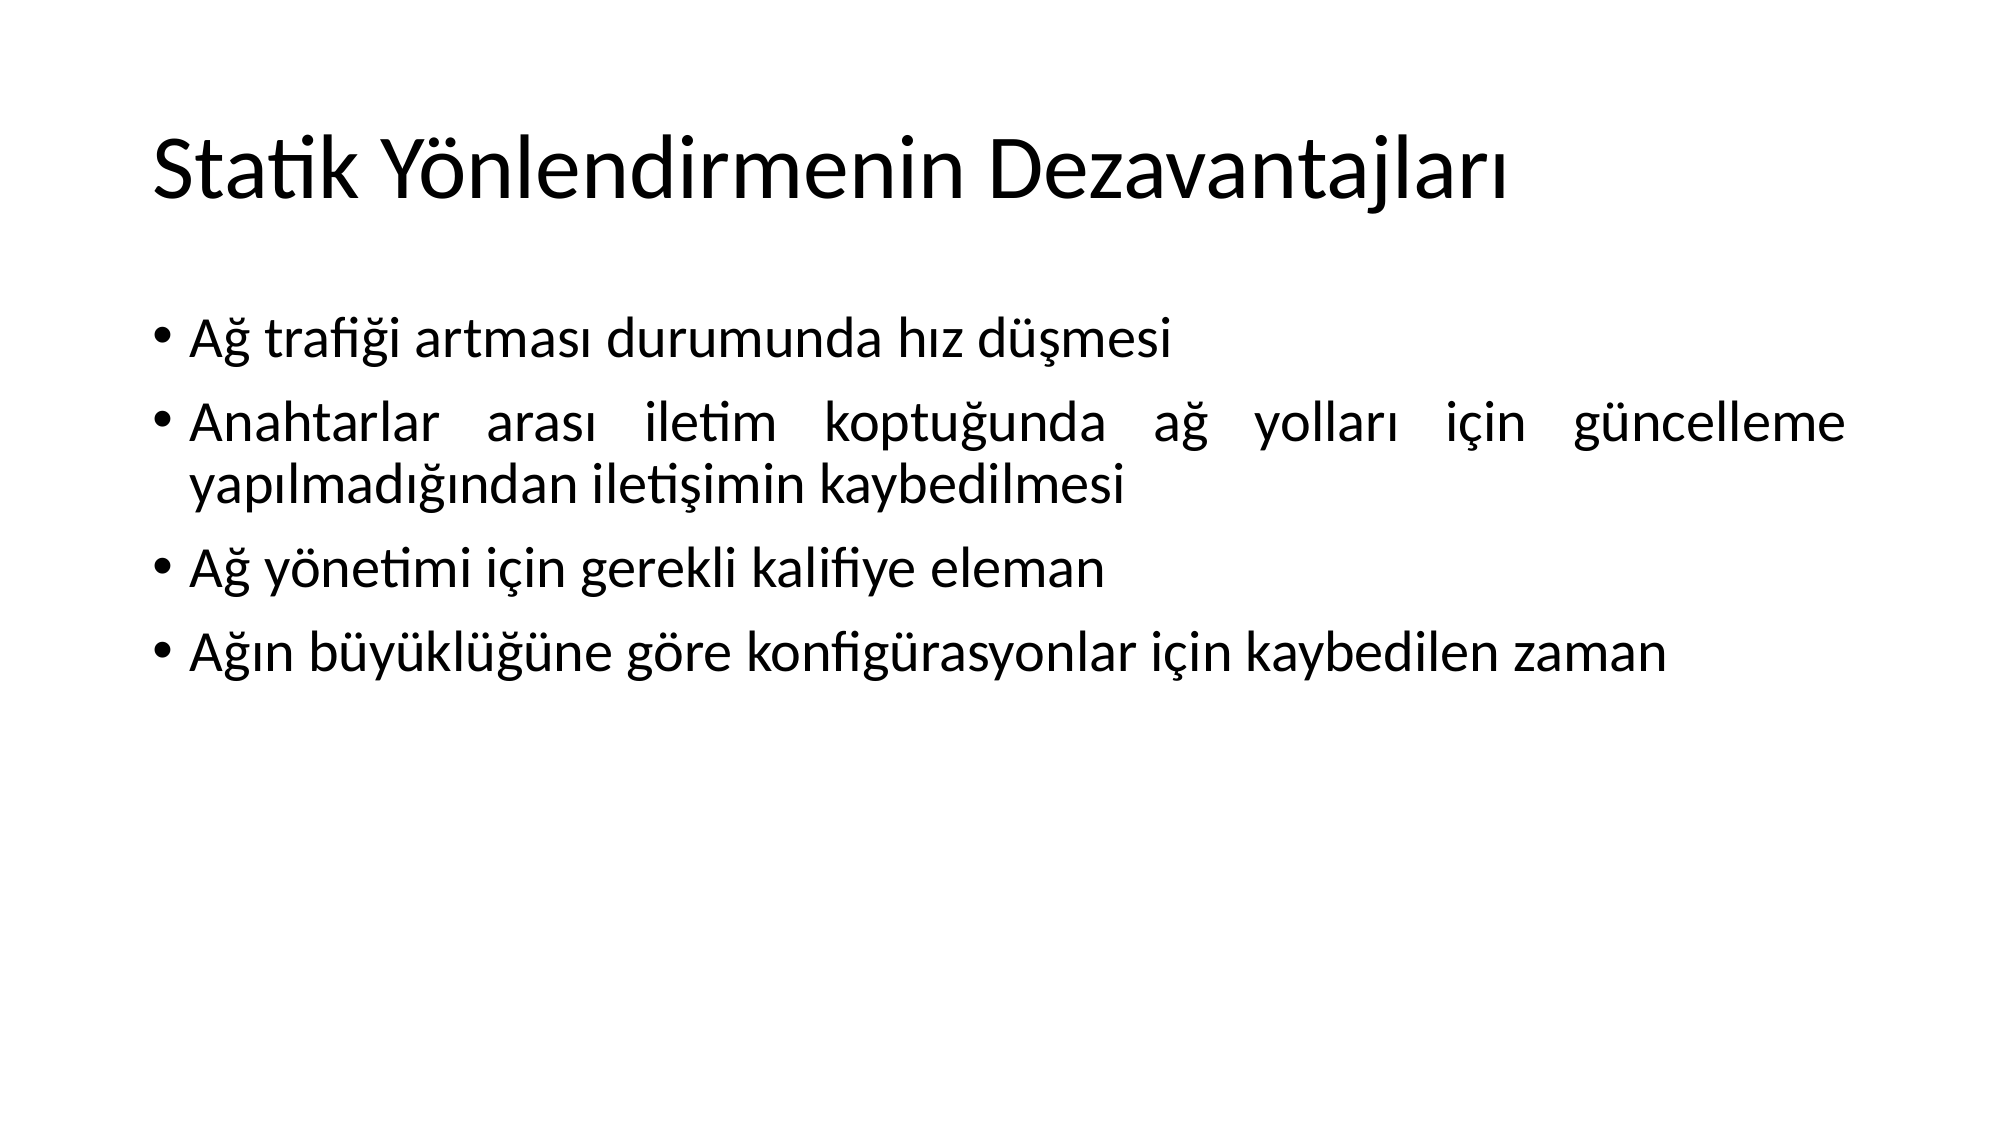

# Statik Yönlendirmenin Dezavantajları
Ağ trafiği artması durumunda hız düşmesi
Anahtarlar arası iletim koptuğunda ağ yolları için güncelleme yapılmadığından iletişimin kaybedilmesi
Ağ yönetimi için gerekli kalifiye eleman
Ağın büyüklüğüne göre konfigürasyonlar için kaybedilen zaman